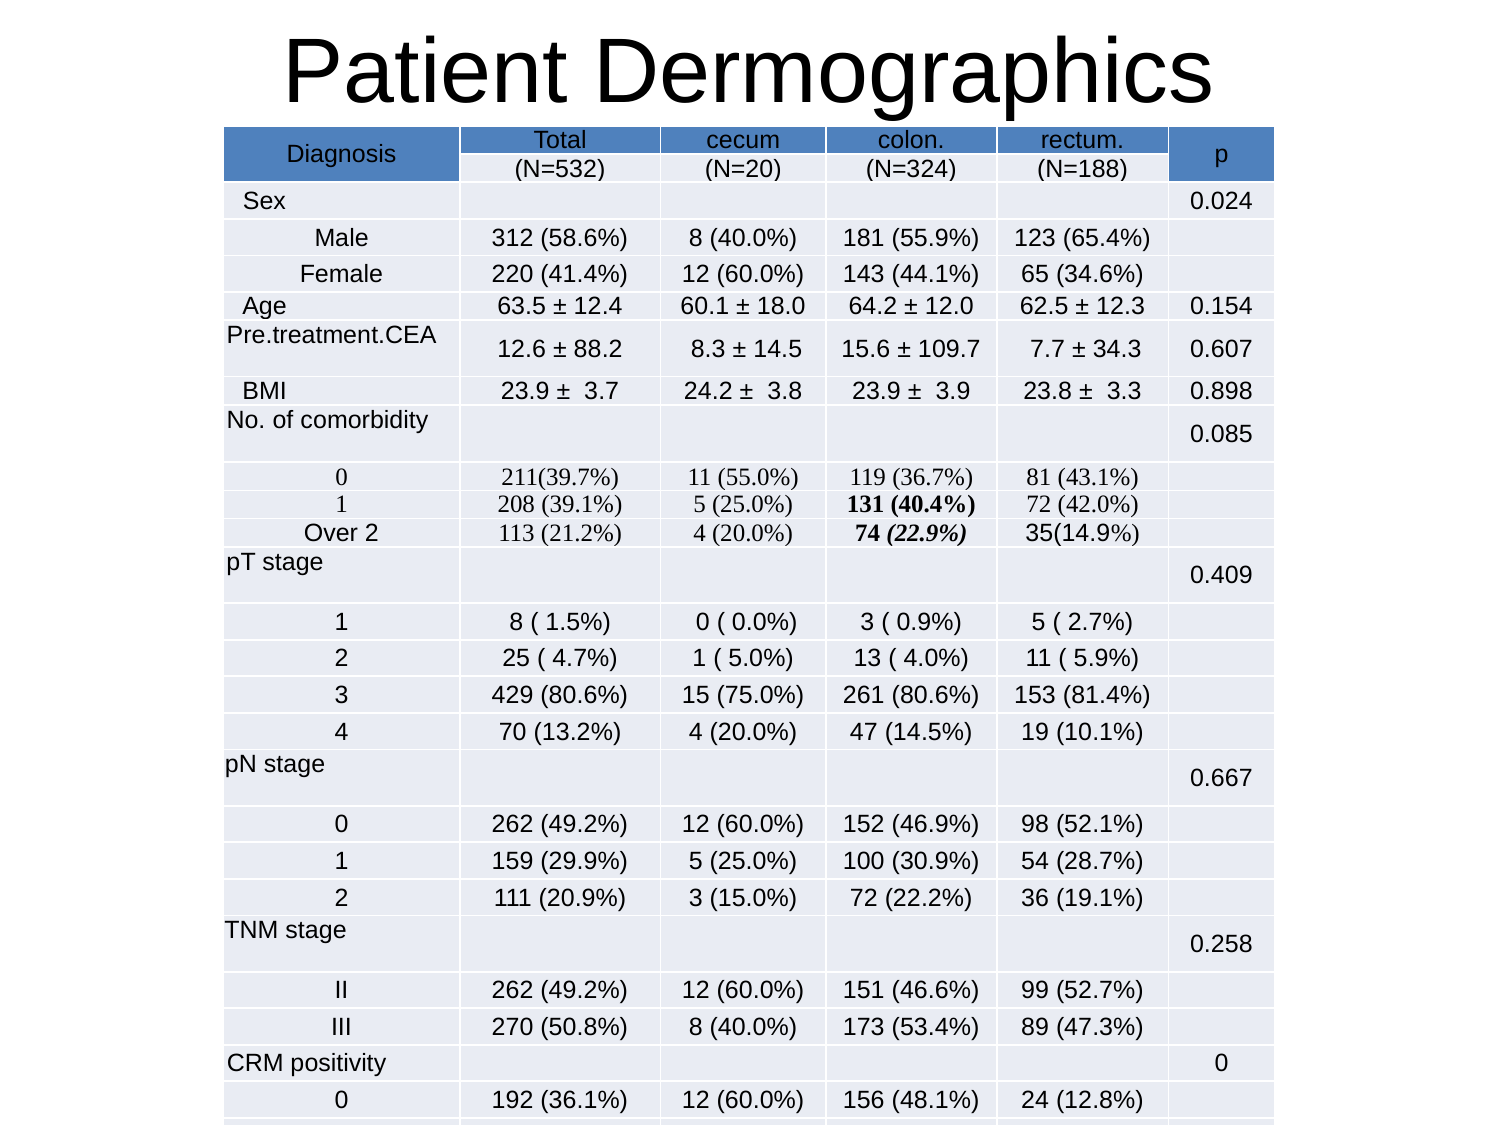

# Patient Dermographics
| Diagnosis | Total | cecum | colon. | rectum. | p |
| --- | --- | --- | --- | --- | --- |
|  | (N=532) | (N=20) | (N=324) | (N=188) |  |
| Sex |  |  |  |  | 0.024 |
| Male | 312 (58.6%) | 8 (40.0%) | 181 (55.9%) | 123 (65.4%) |  |
| Female | 220 (41.4%) | 12 (60.0%) | 143 (44.1%) | 65 (34.6%) |  |
| Age | 63.5 ± 12.4 | 60.1 ± 18.0 | 64.2 ± 12.0 | 62.5 ± 12.3 | 0.154 |
| Pre.treatment.CEA | 12.6 ± 88.2 | 8.3 ± 14.5 | 15.6 ± 109.7 | 7.7 ± 34.3 | 0.607 |
| BMI | 23.9 ± 3.7 | 24.2 ± 3.8 | 23.9 ± 3.9 | 23.8 ± 3.3 | 0.898 |
| No. of comorbidity |  |  |  |  | 0.085 |
| 0 | 211(39.7%) | 11 (55.0%) | 119 (36.7%) | 81 (43.1%) |  |
| 1 | 208 (39.1%) | 5 (25.0%) | 131 (40.4%) | 72 (42.0%) |  |
| Over 2 | 113 (21.2%) | 4 (20.0%) | 74 (22.9%) | 35(14.9%) |  |
| pT stage |  |  |  |  | 0.409 |
| 1 | 8 ( 1.5%) | 0 ( 0.0%) | 3 ( 0.9%) | 5 ( 2.7%) |  |
| 2 | 25 ( 4.7%) | 1 ( 5.0%) | 13 ( 4.0%) | 11 ( 5.9%) |  |
| 3 | 429 (80.6%) | 15 (75.0%) | 261 (80.6%) | 153 (81.4%) |  |
| 4 | 70 (13.2%) | 4 (20.0%) | 47 (14.5%) | 19 (10.1%) |  |
| pN stage |  |  |  |  | 0.667 |
| 0 | 262 (49.2%) | 12 (60.0%) | 152 (46.9%) | 98 (52.1%) |  |
| 1 | 159 (29.9%) | 5 (25.0%) | 100 (30.9%) | 54 (28.7%) |  |
| 2 | 111 (20.9%) | 3 (15.0%) | 72 (22.2%) | 36 (19.1%) |  |
| TNM stage |  |  |  |  | 0.258 |
| II | 262 (49.2%) | 12 (60.0%) | 151 (46.6%) | 99 (52.7%) |  |
| III | 270 (50.8%) | 8 (40.0%) | 173 (53.4%) | 89 (47.3%) |  |
| CRM positivity |  |  |  |  | 0 |
| 0 | 192 (36.1%) | 12 (60.0%) | 156 (48.1%) | 24 (12.8%) |  |
| 0 | 67 (12.6%) | 0 ( 0.0%) | 67 (20.7%) | 0 ( 0.0%) |  |
| 0 | 110 (20.7%) | 8 (40.0%) | 101 (31.2%) | 1 ( 0.5%) |  |
| 0 | 135 (25.4%) | 0 ( 0.0%) | 0 ( 0.0%) | 135 (71.8%) |  |
| Positive | 28 ( 5.3%) | 0 ( 0.0%) | 0 ( 0.0%) | 28 (14.9%) |  |
| Harvested.LNs | 22.4 ± 13.2 | 25.0 ± 9.8 | 25.1 ± 13.8 | 17.3 ± 10.9 | 0 |
| No.of.LN.meta | 2.2 ± 3.9 | 1.2 ± 1.8 | 2.3 ± 4.1 | 2.1 ± 3.7 | 0.41 |